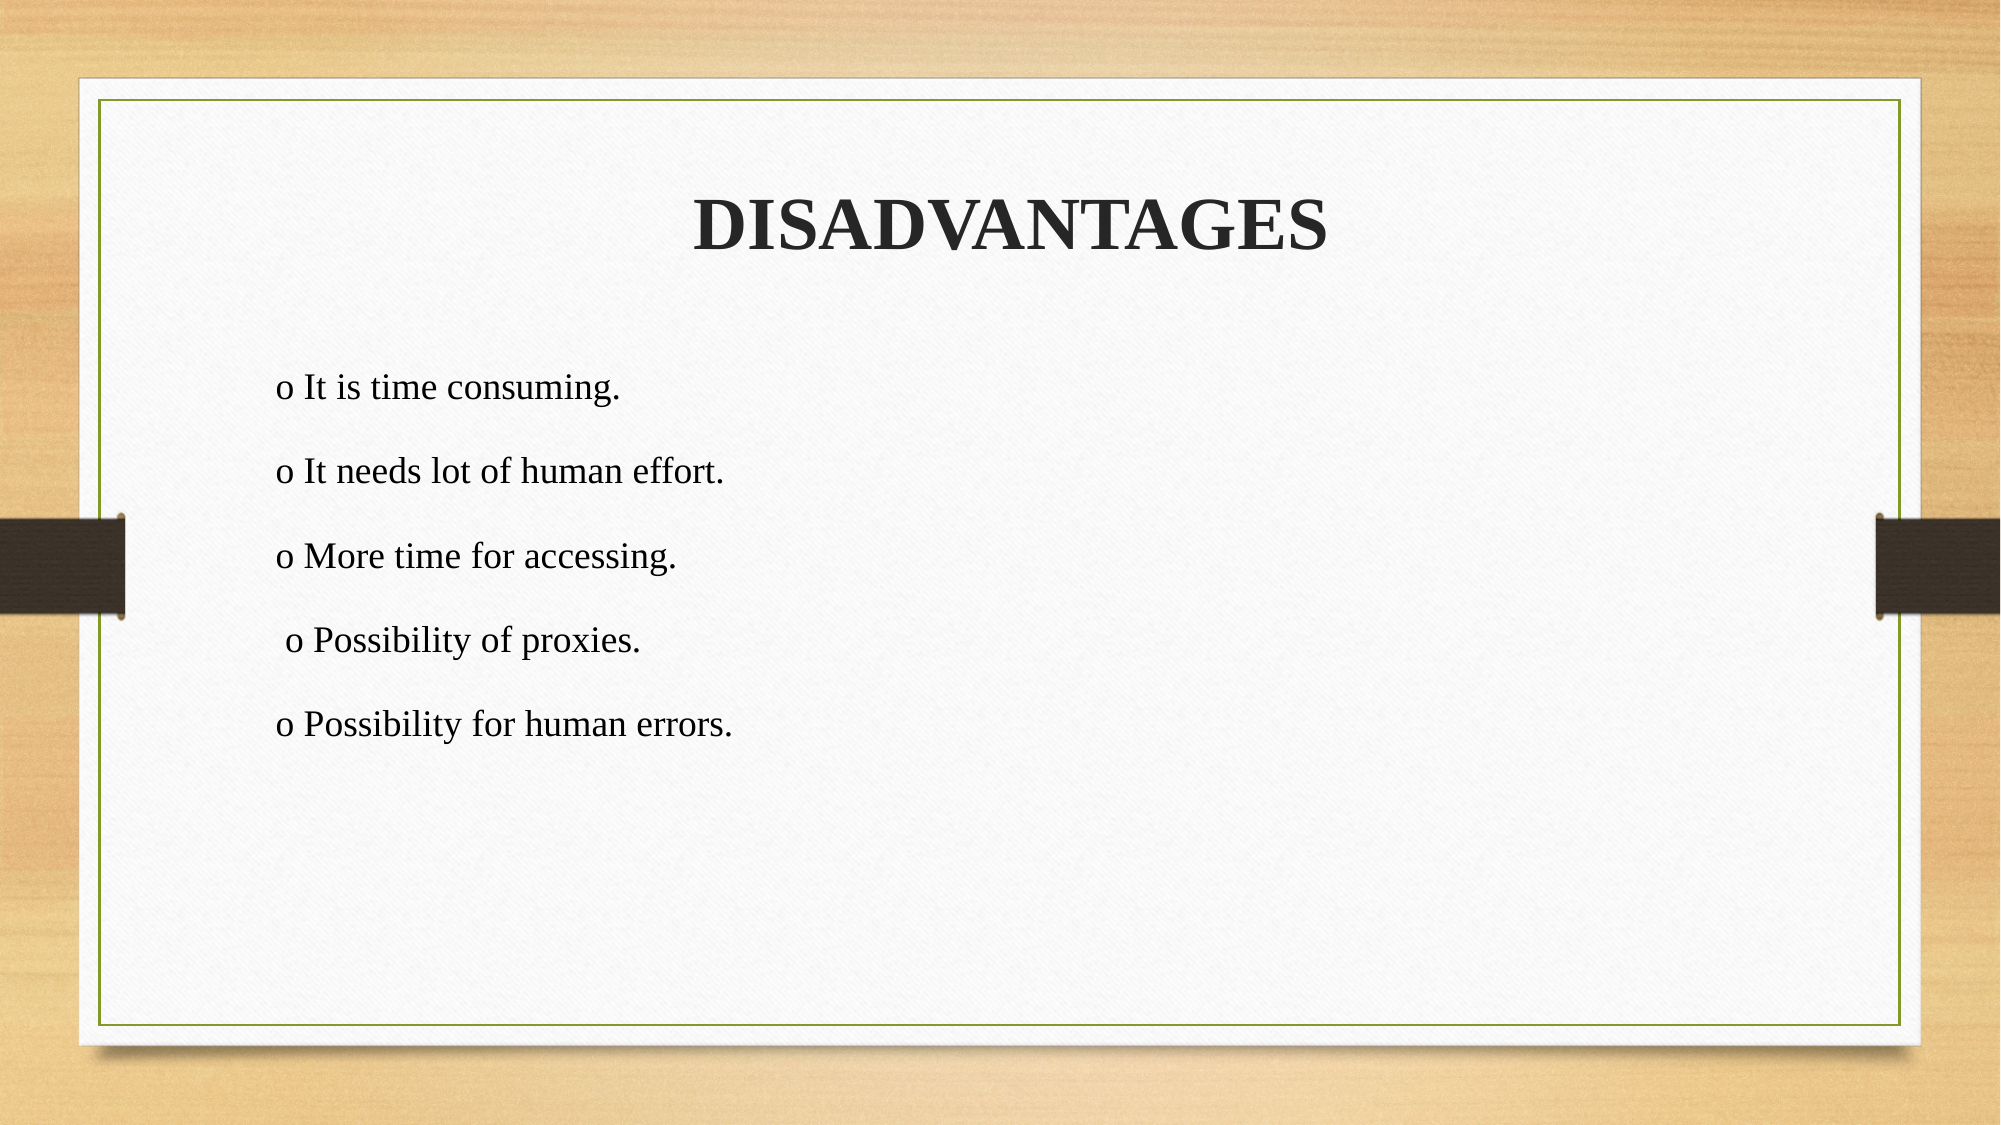

DISADVANTAGES
o It is time consuming.
o It needs lot of human effort.
o More time for accessing.
 o Possibility of proxies.
o Possibility for human errors.